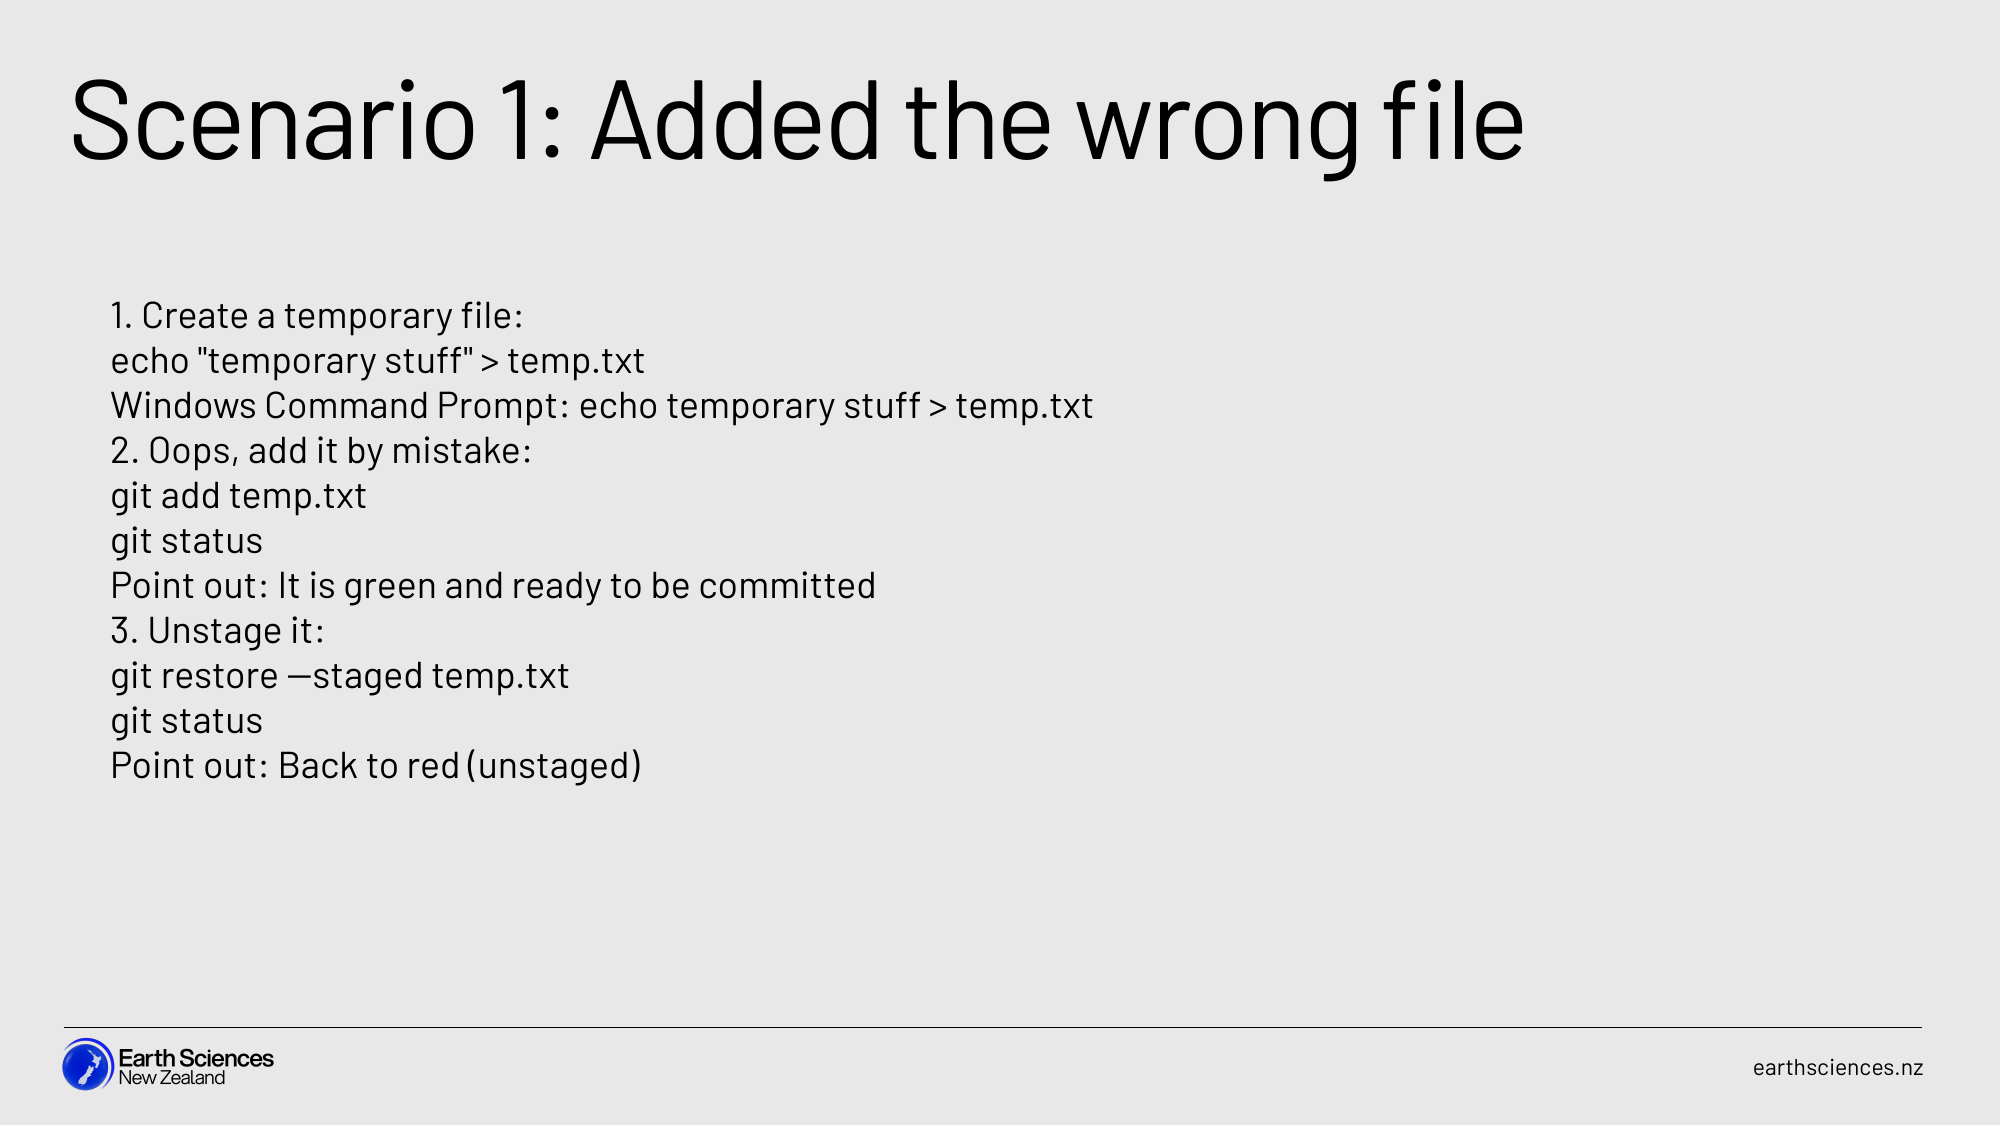

Scenario 1: Added the wrong file
1. Create a temporary file:
echo "temporary stuff" > temp.txt
Windows Command Prompt: echo temporary stuff > temp.txt
2. Oops, add it by mistake:
git add temp.txt
git status
Point out: It is green and ready to be committed
3. Unstage it:
git restore --staged temp.txt
git status
Point out: Back to red (unstaged)